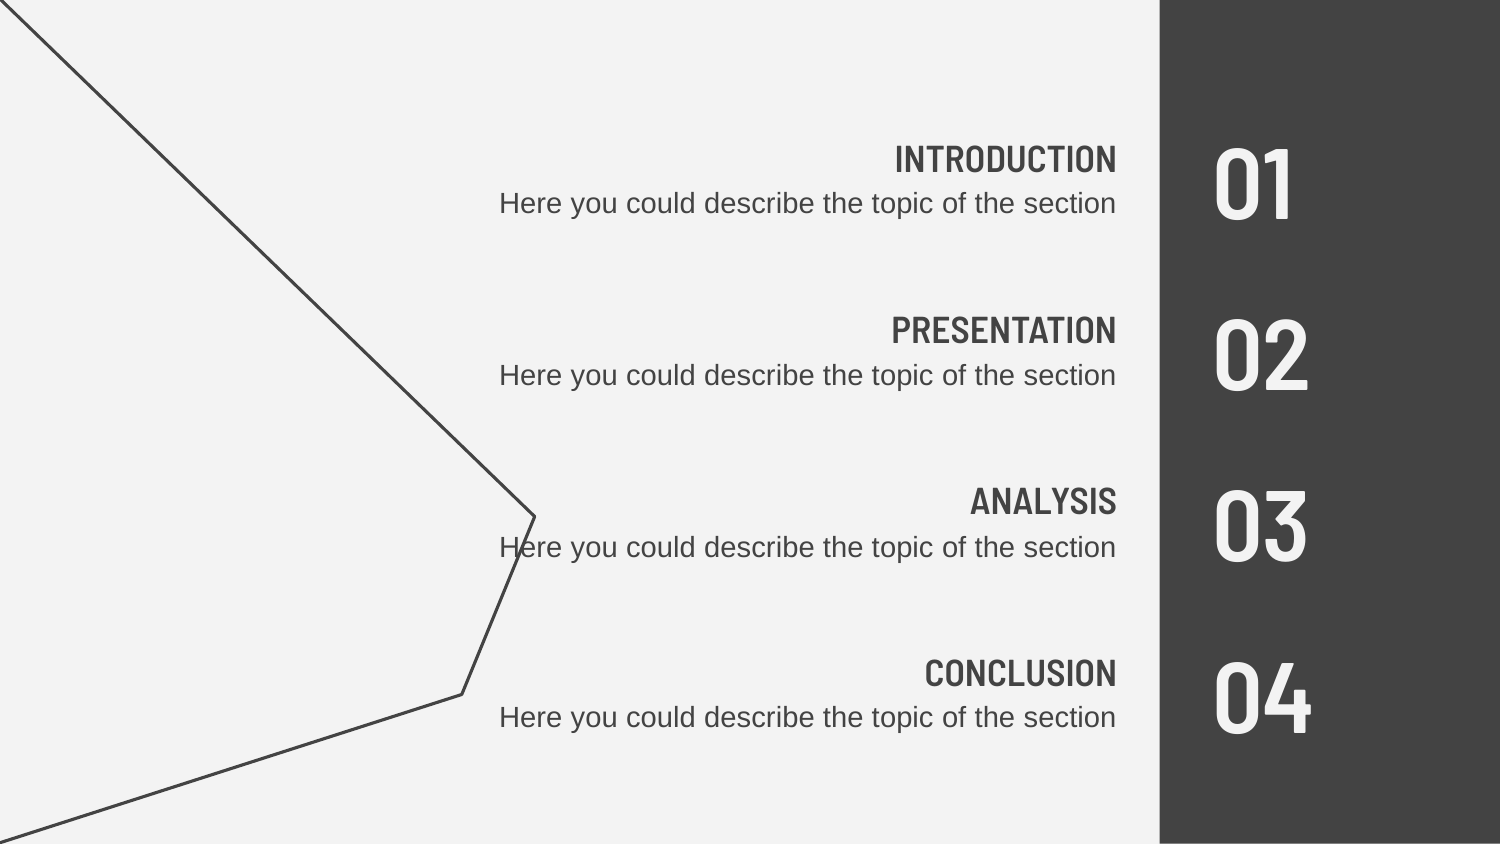

01
# INTRODUCTION
Here you could describe the topic of the section
02
PRESENTATION
Here you could describe the topic of the section
03
ANALYSIS
Here you could describe the topic of the section
04
CONCLUSION
Here you could describe the topic of the section